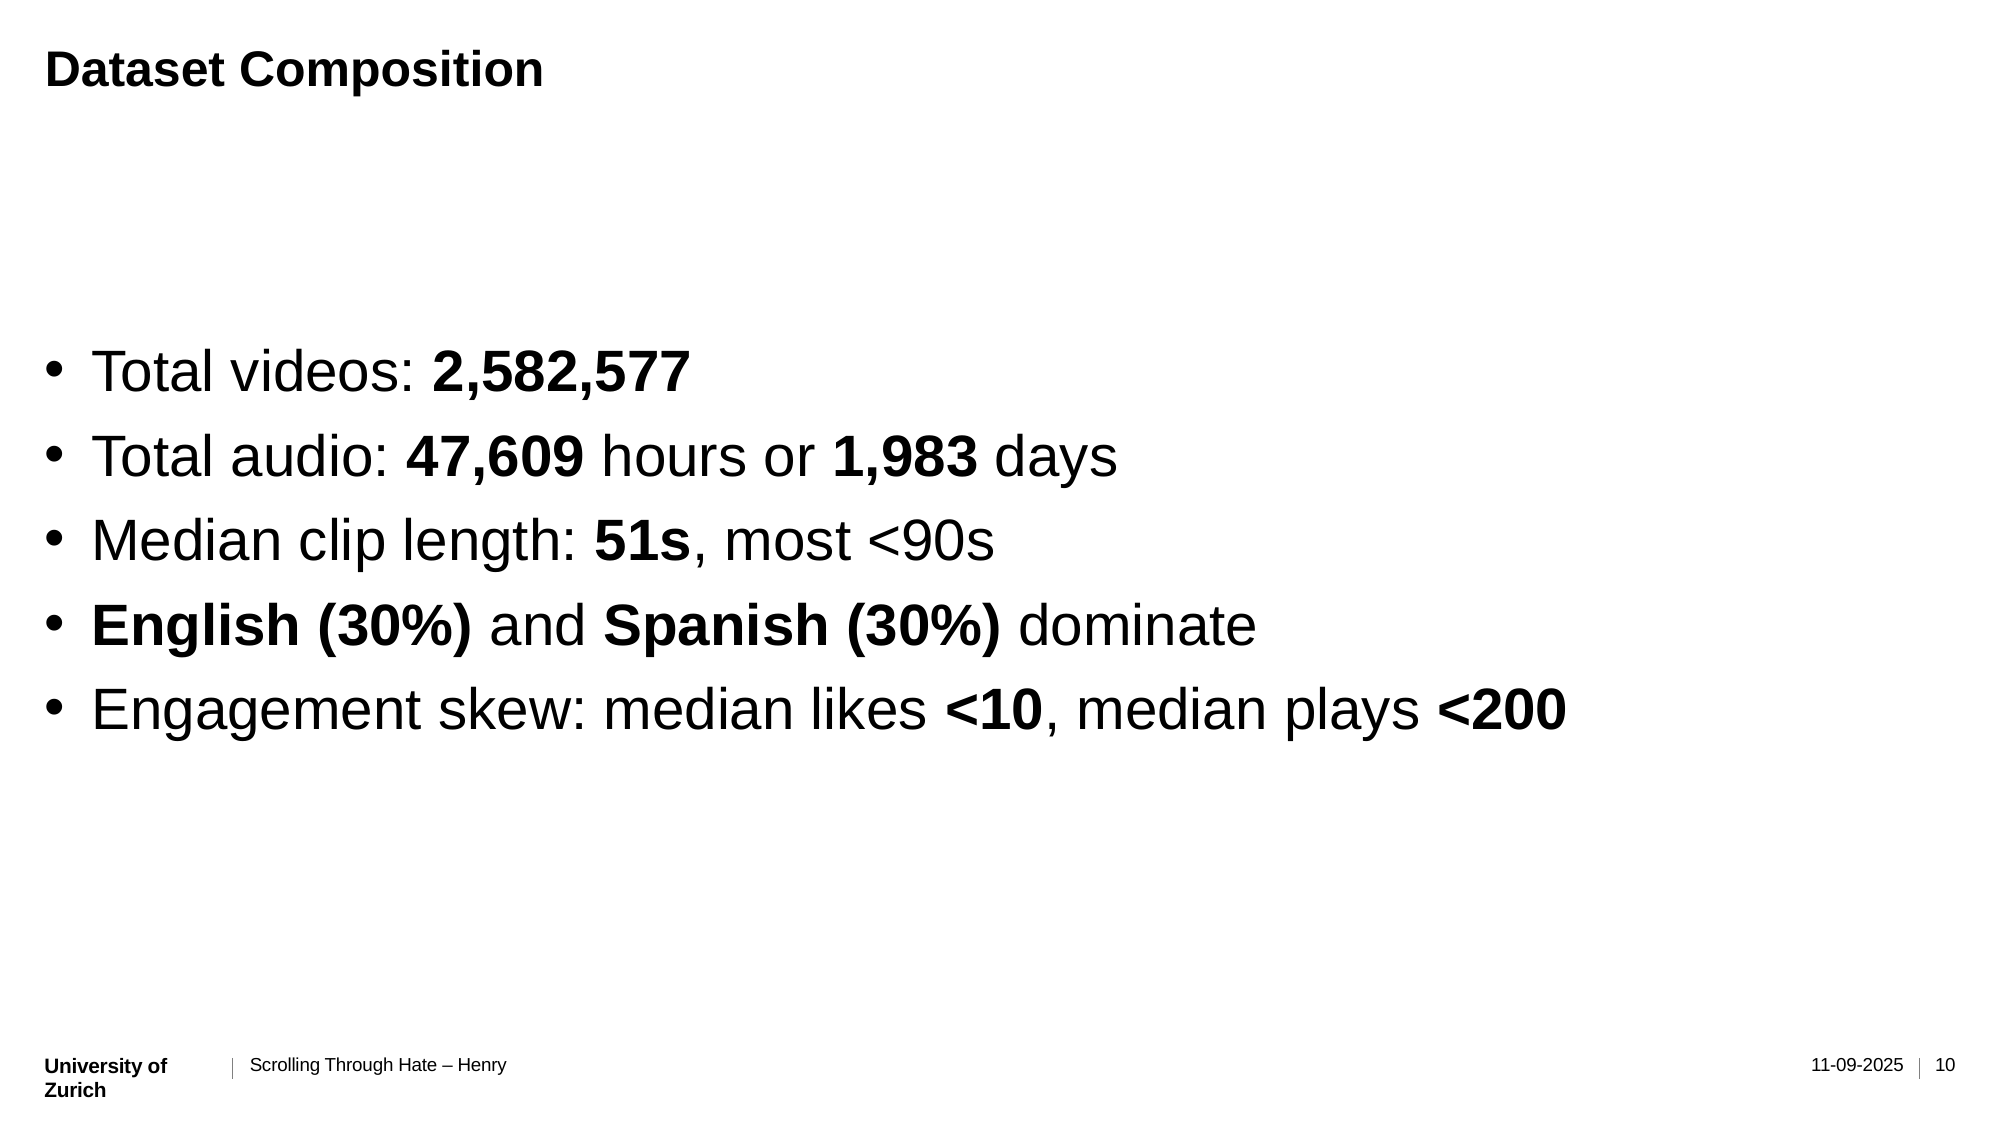

# Dataset Composition
Total videos: 2,582,577
Total audio: 47,609 hours or 1,983 days
Median clip length: 51s, most <90s
English (30%) and Spanish (30%) dominate
Engagement skew: median likes <10, median plays <200

Scrolling Through Hate – Henry
11-09-2025
10